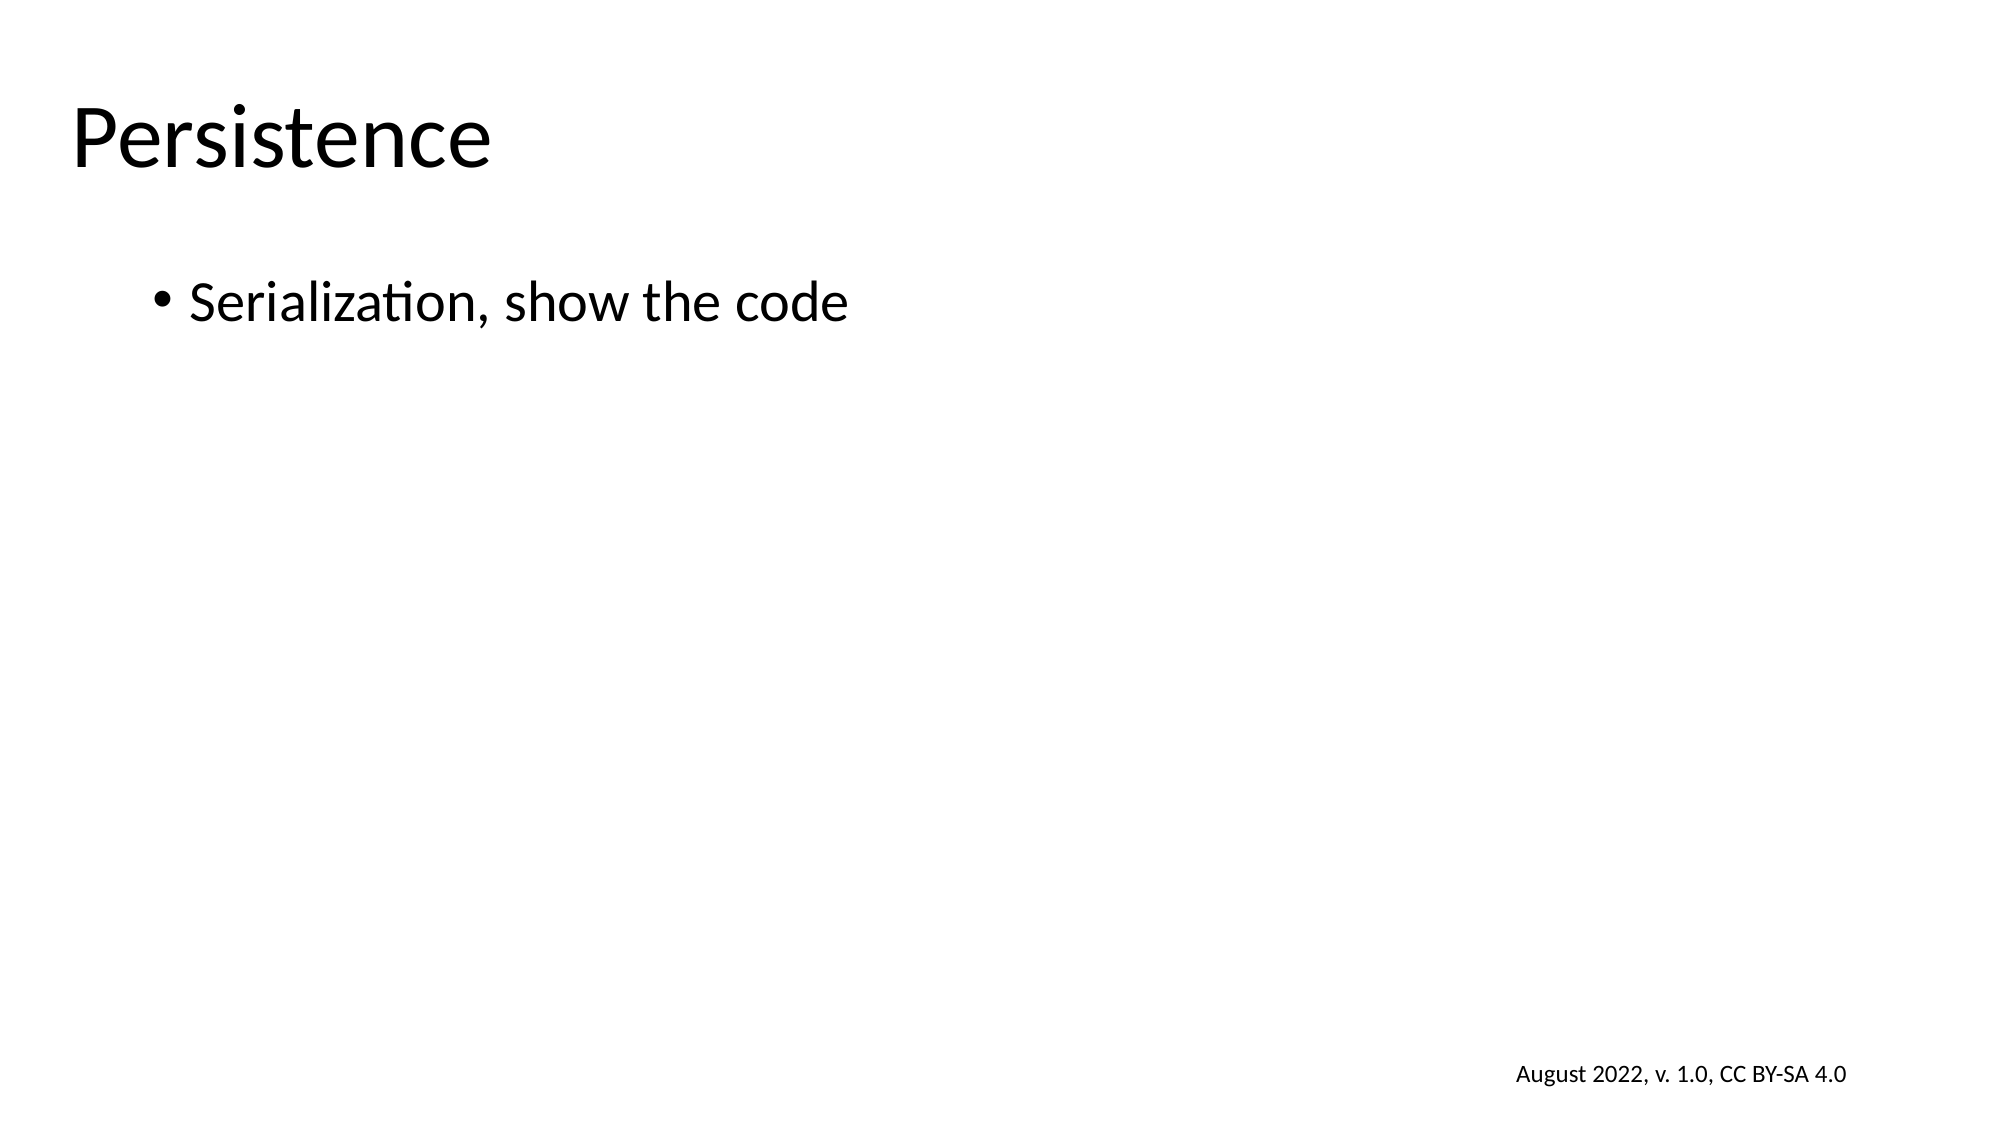

# Persistence
Serialization, show the code
August 2022, v. 1.0, CC BY-SA 4.0